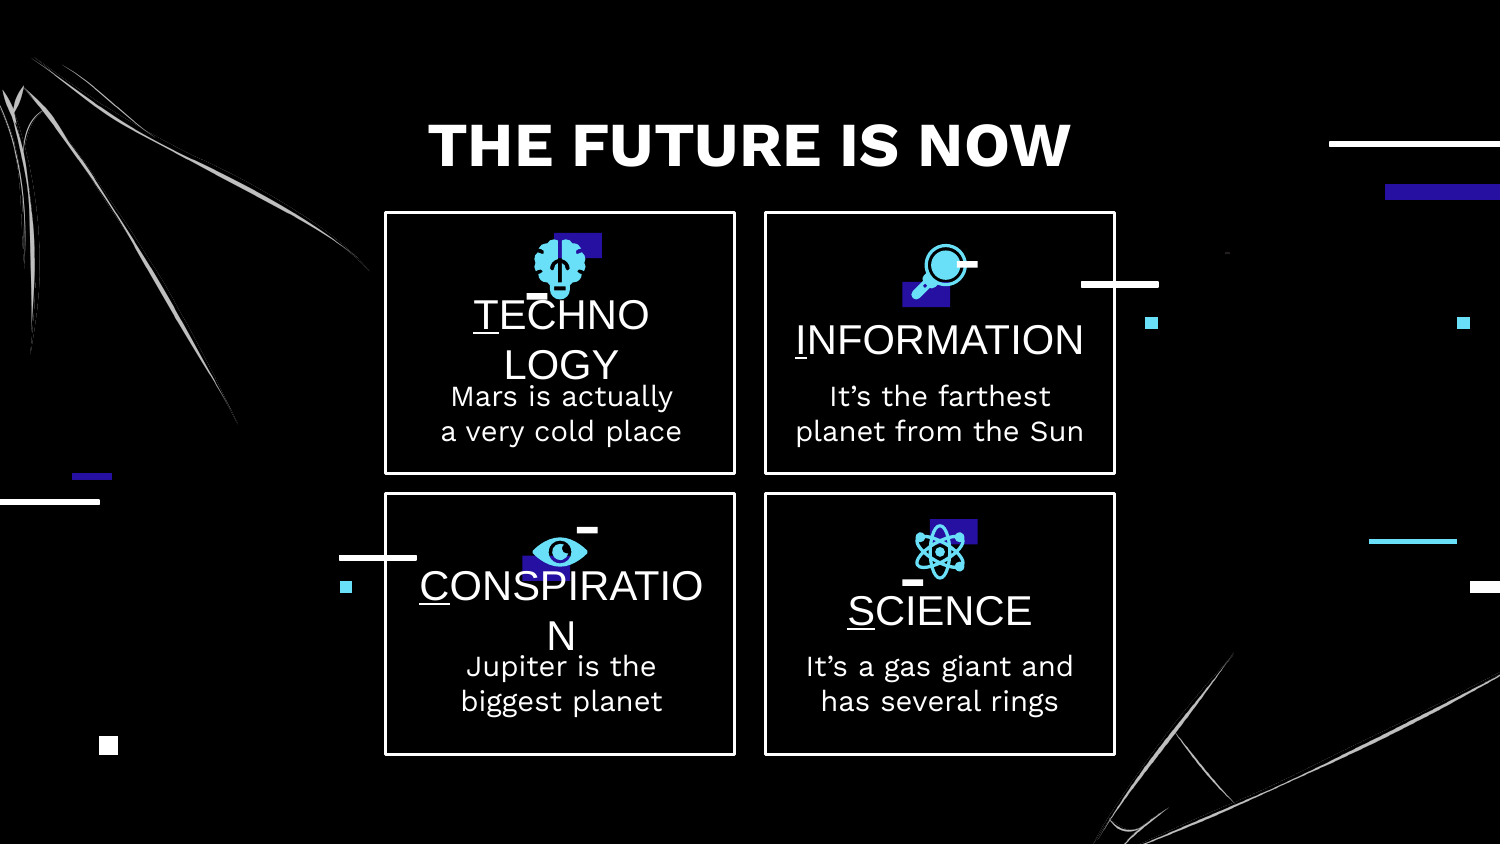

# THE FUTURE IS NOW

TECHNOLOGY
INFORMATION

Mars is actually a very cold place
It’s the farthest planet from the Sun

CONSPIRATION
SCIENCE
Jupiter is the biggest planet
It’s a gas giant and has several rings